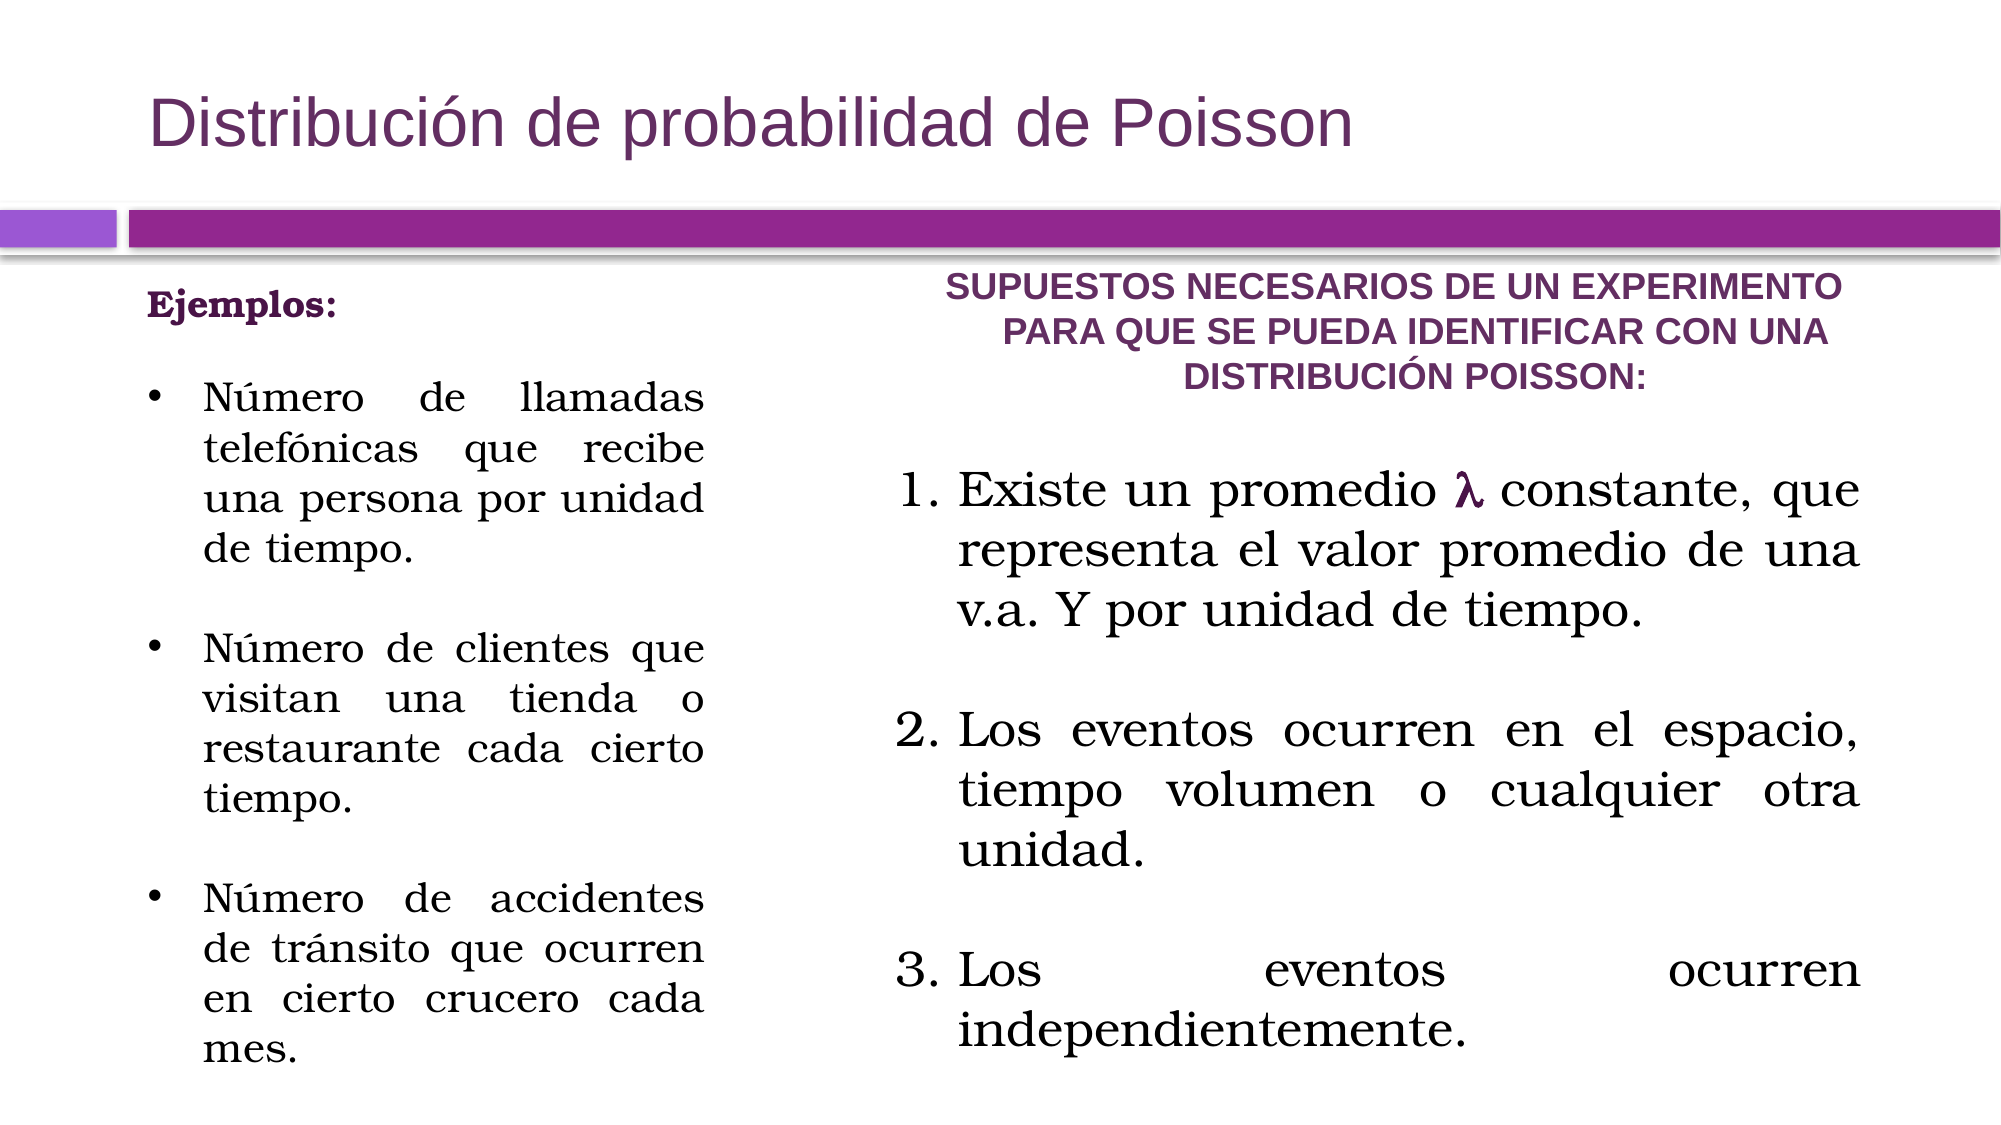

# Distribución de probabilidad de Poisson
Ejemplos:

Número de llamadas telefónicas que recibe una persona por unidad de tiempo.

Número de clientes que visitan una tienda o restaurante cada cierto tiempo.

Número de accidentes de tránsito que ocurren en cierto crucero cada mes.
Supuestos necesarios de un experimento para que se pueda identificar con una distribución Poisson:

Existe un promedio λ constante, que representa el valor promedio de una v.a. Y por unidad de tiempo.

Los eventos ocurren en el espacio, tiempo volumen o cualquier otra unidad.

Los eventos ocurren independientemente.